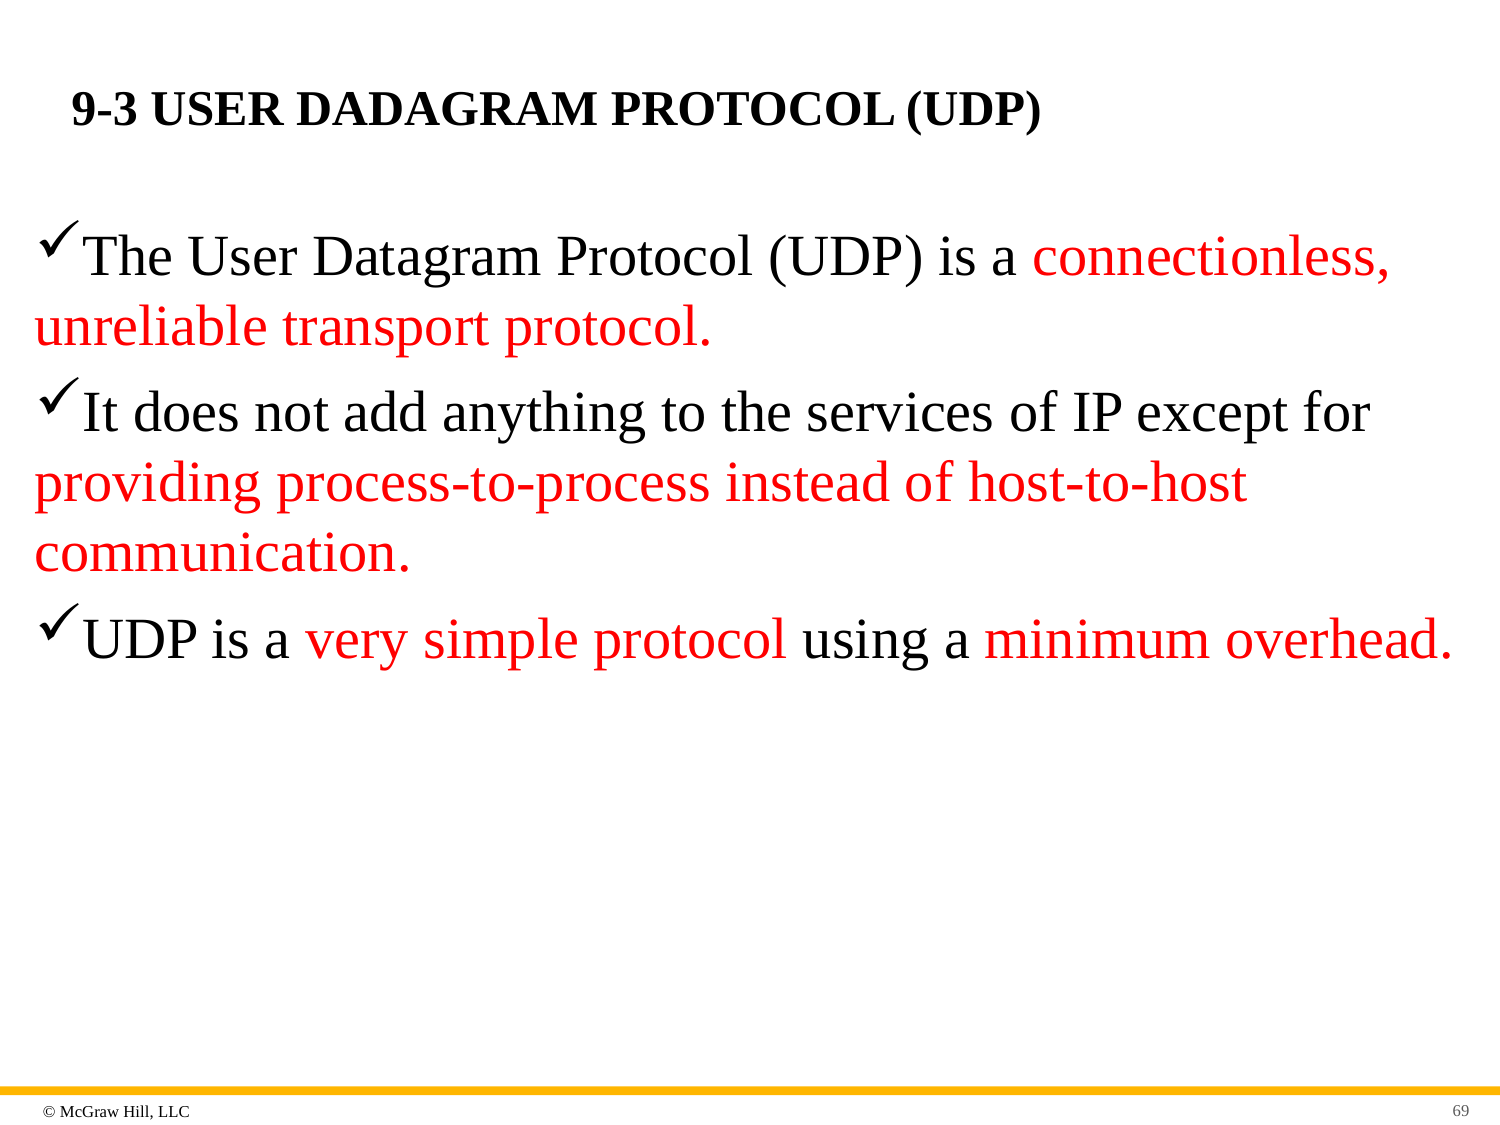

# 9-3 USER DADAGRAM PROTOCOL (UDP)
The User Datagram Protocol (UDP) is a connectionless, unreliable transport protocol.
It does not add anything to the services of IP except for providing process-to-process instead of host-to-host communication.
UDP is a very simple protocol using a minimum overhead.
69